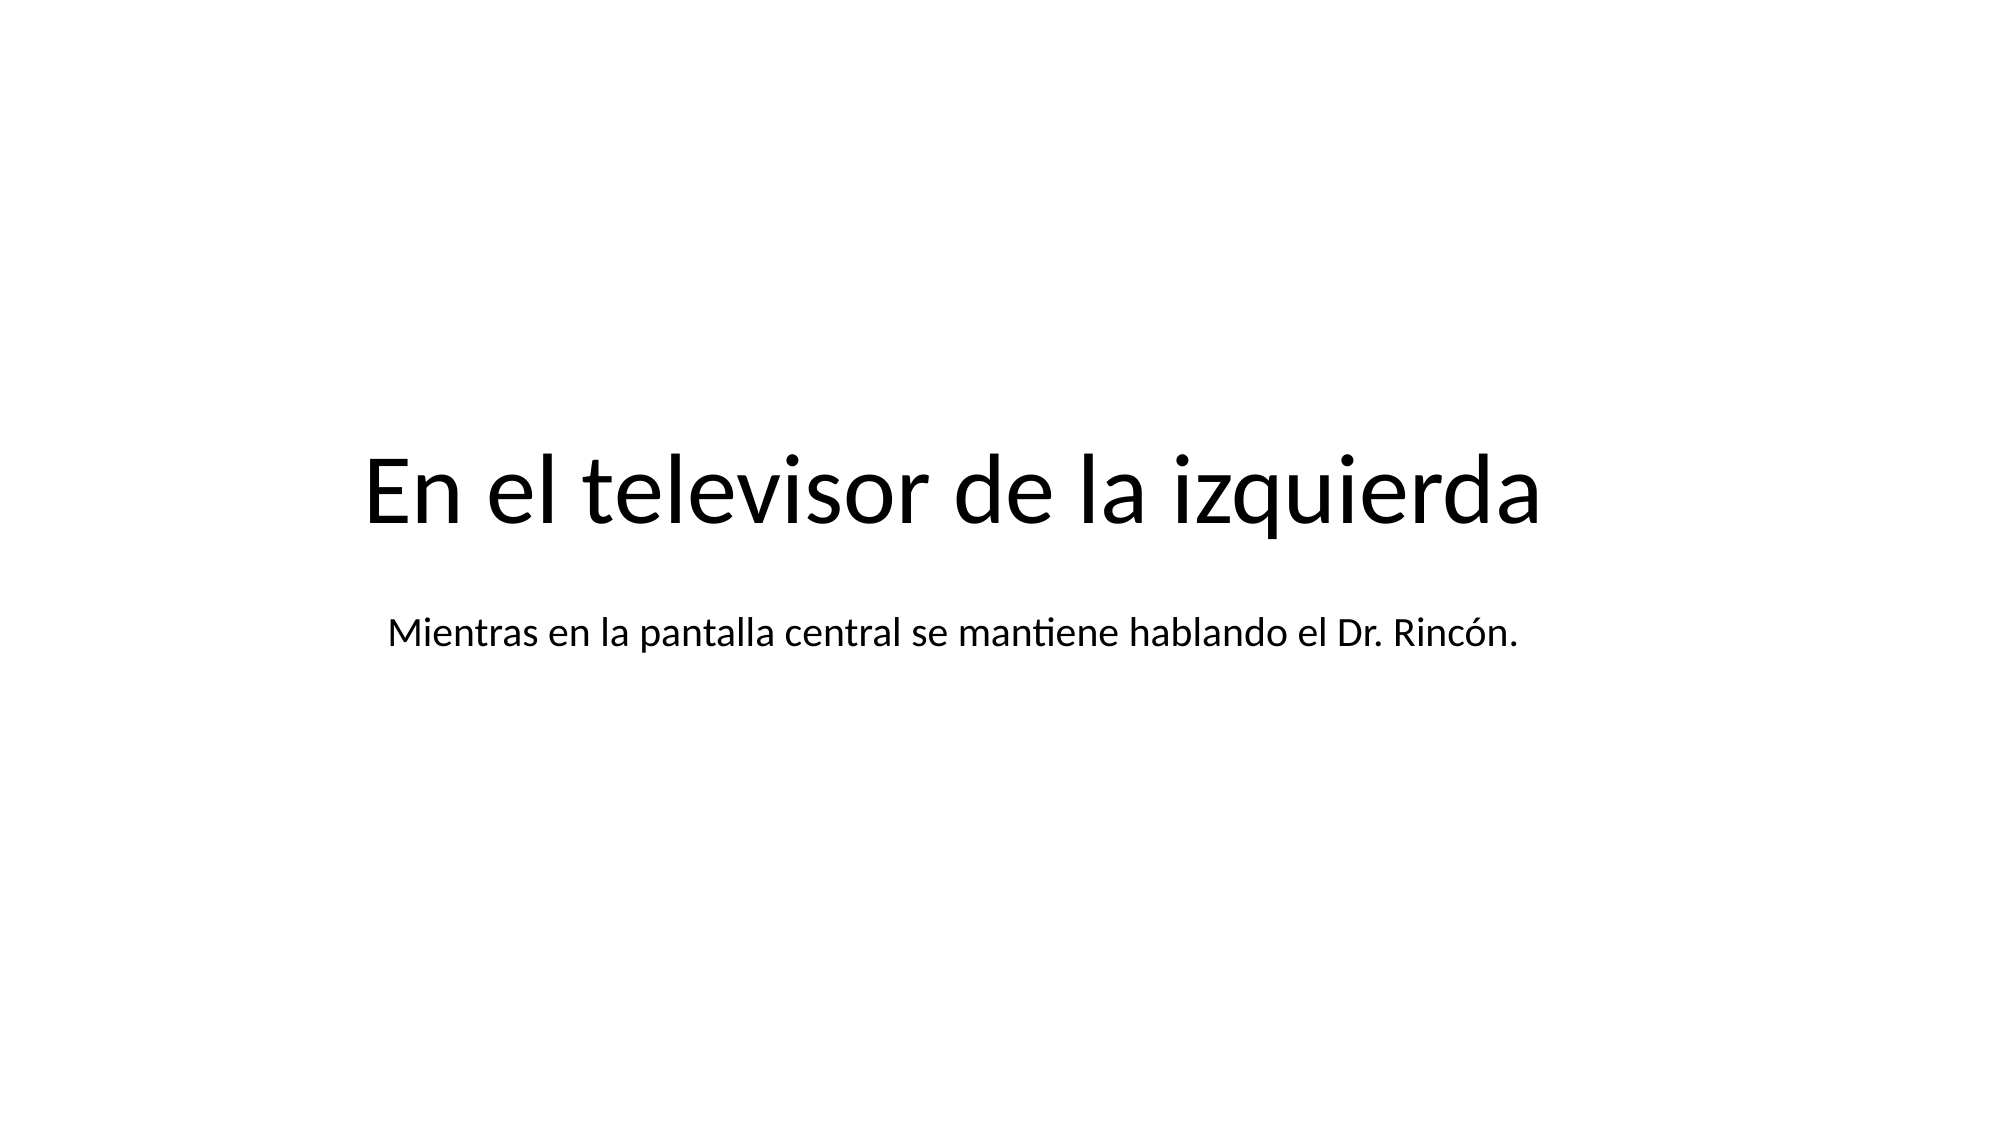

En el televisor de la izquierda
Mientras en la pantalla central se mantiene hablando el Dr. Rincón.